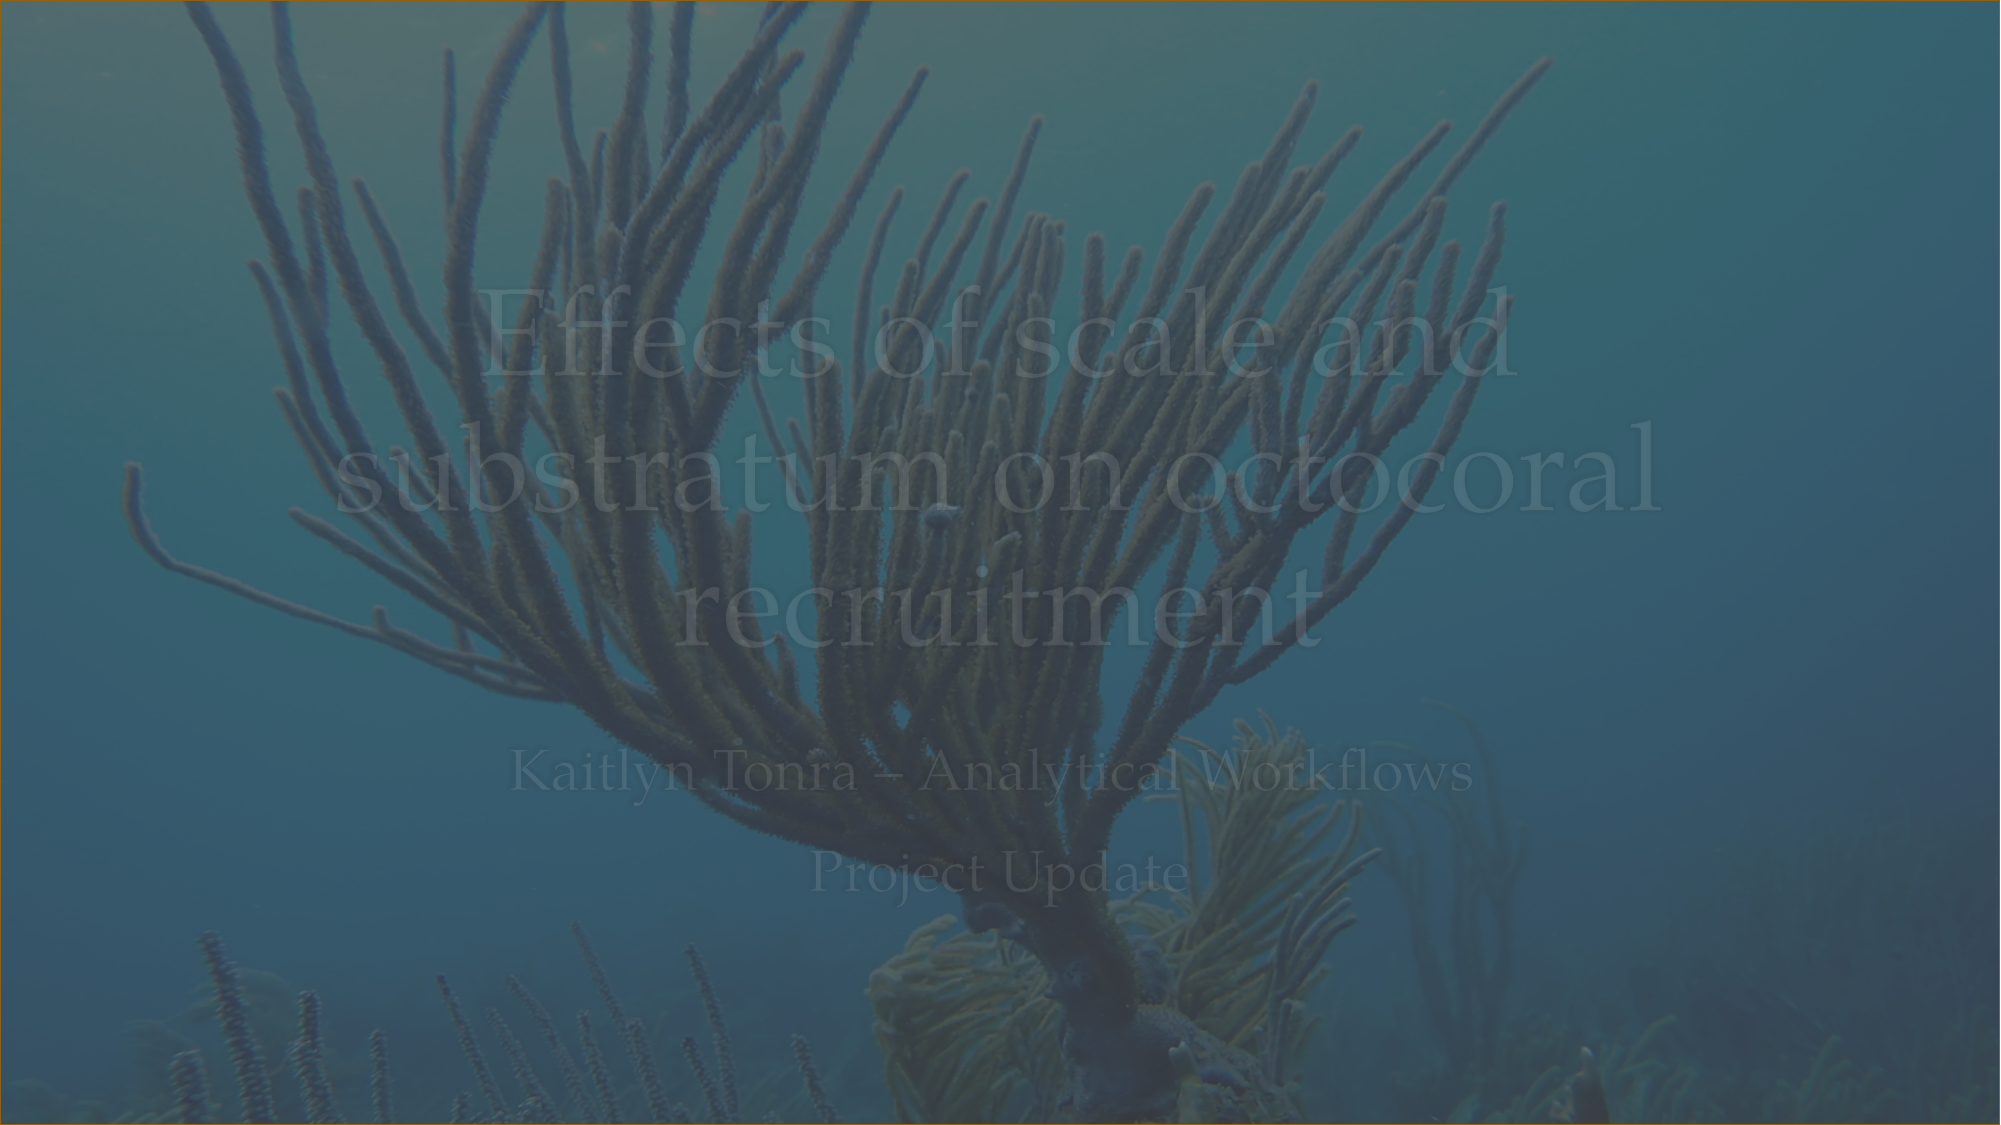

# Effects of scale and substratum on octocoral recruitment
Kaitlyn Tonra – Analytical Workflows
Project Update